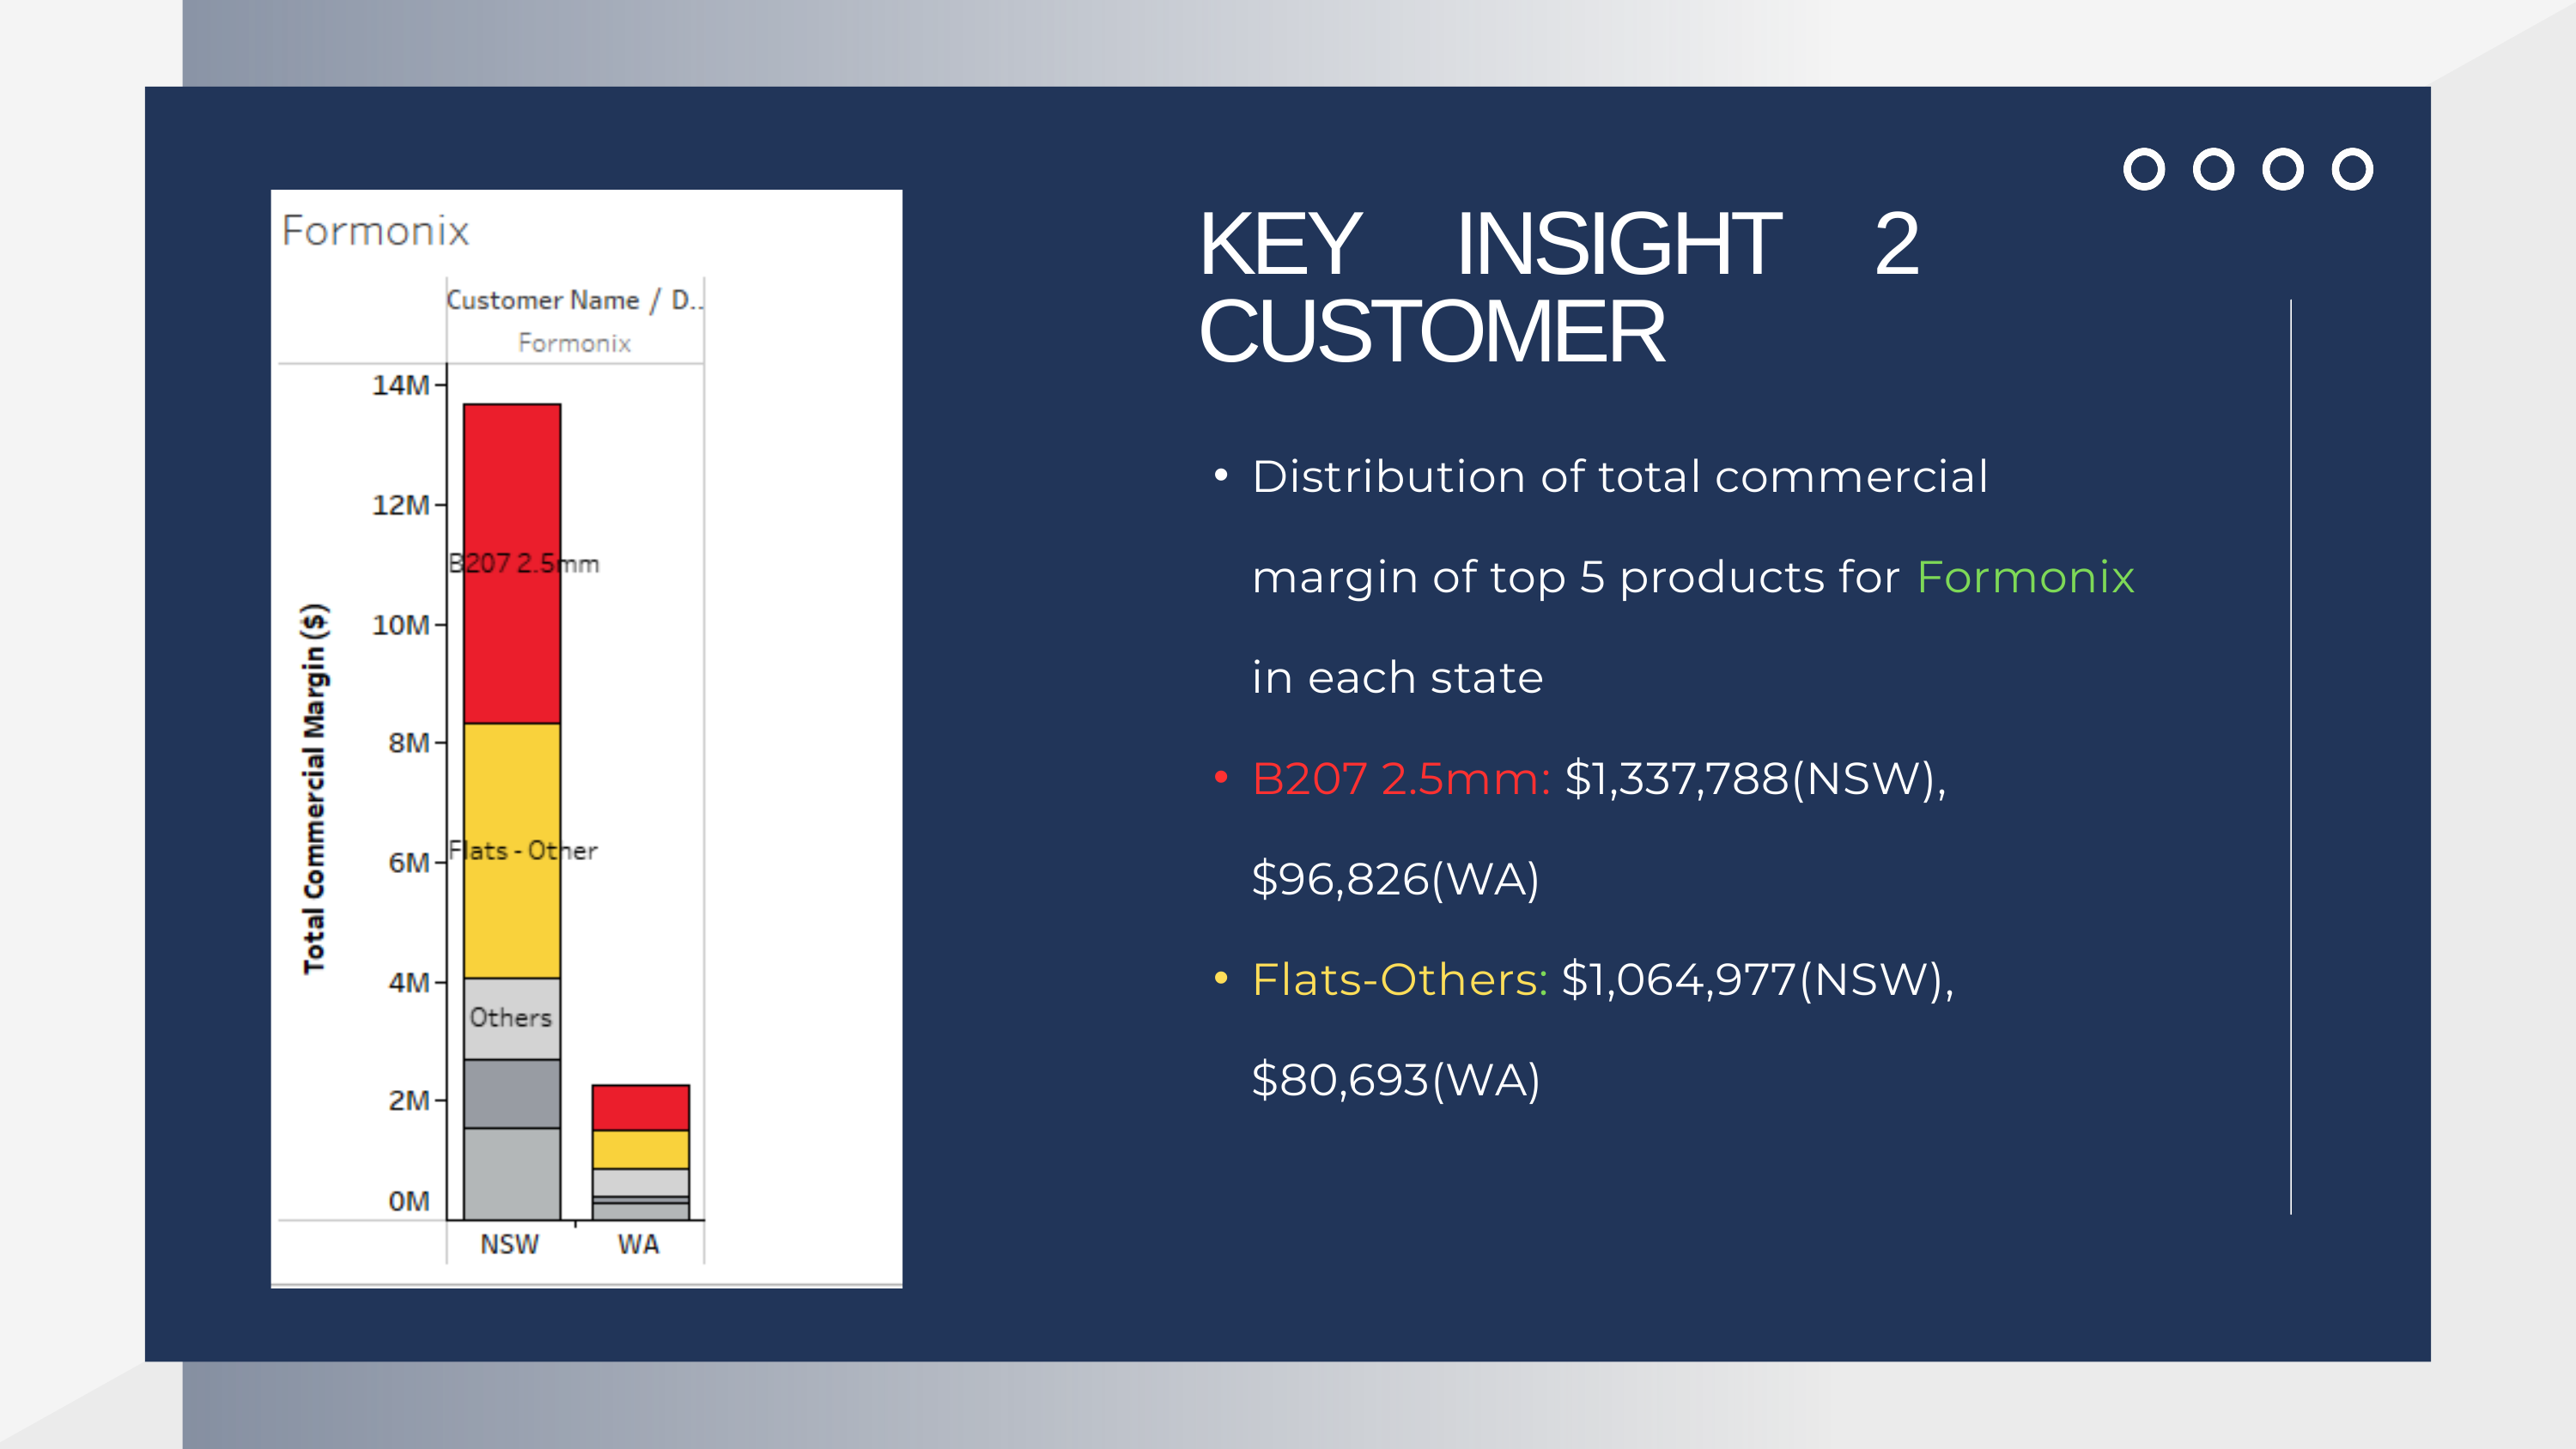

KEY INSIGHT 2 CUSTOMER
Distribution of total commercial margin of top 5 products for Formonix in each state
B207 2.5mm: $1,337,788(NSW), $96,826(WA)
Flats-Others: $1,064,977(NSW),  $80,693(WA)